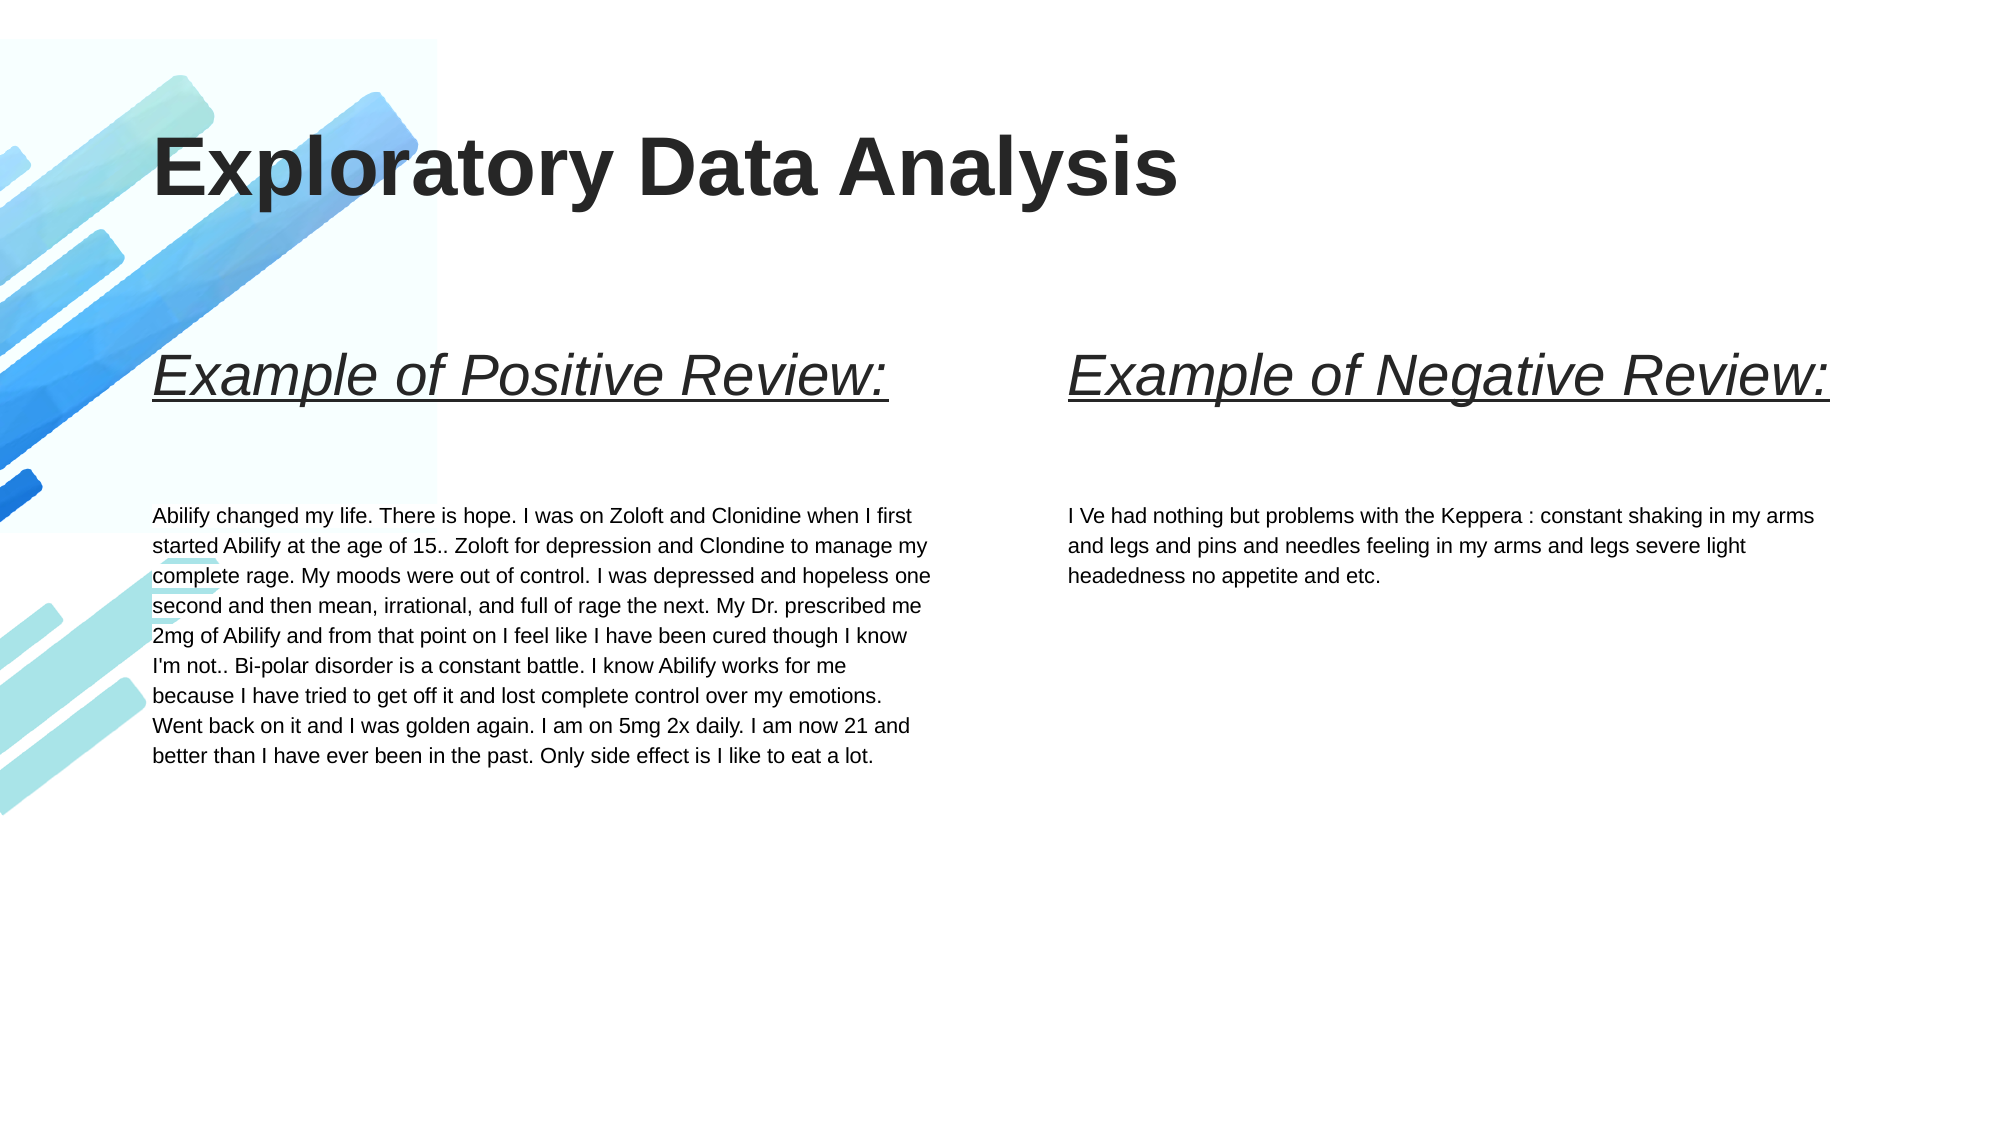

# Exploratory Data Analysis
Example of Positive Review:

Abilify changed my life. There is hope. I was on Zoloft and Clonidine when I first started Abilify at the age of 15.. Zoloft for depression and Clondine to manage my complete rage. My moods were out of control. I was depressed and hopeless one second and then mean, irrational, and full of rage the next. My Dr. prescribed me 2mg of Abilify and from that point on I feel like I have been cured though I know I'm not.. Bi-polar disorder is a constant battle. I know Abilify works for me because I have tried to get off it and lost complete control over my emotions. Went back on it and I was golden again. I am on 5mg 2x daily. I am now 21 and better than I have ever been in the past. Only side effect is I like to eat a lot.

Example of Negative Review:

I Ve had nothing but problems with the Keppera : constant shaking in my arms and legs and pins and needles feeling in my arms and legs severe light headedness no appetite and etc.